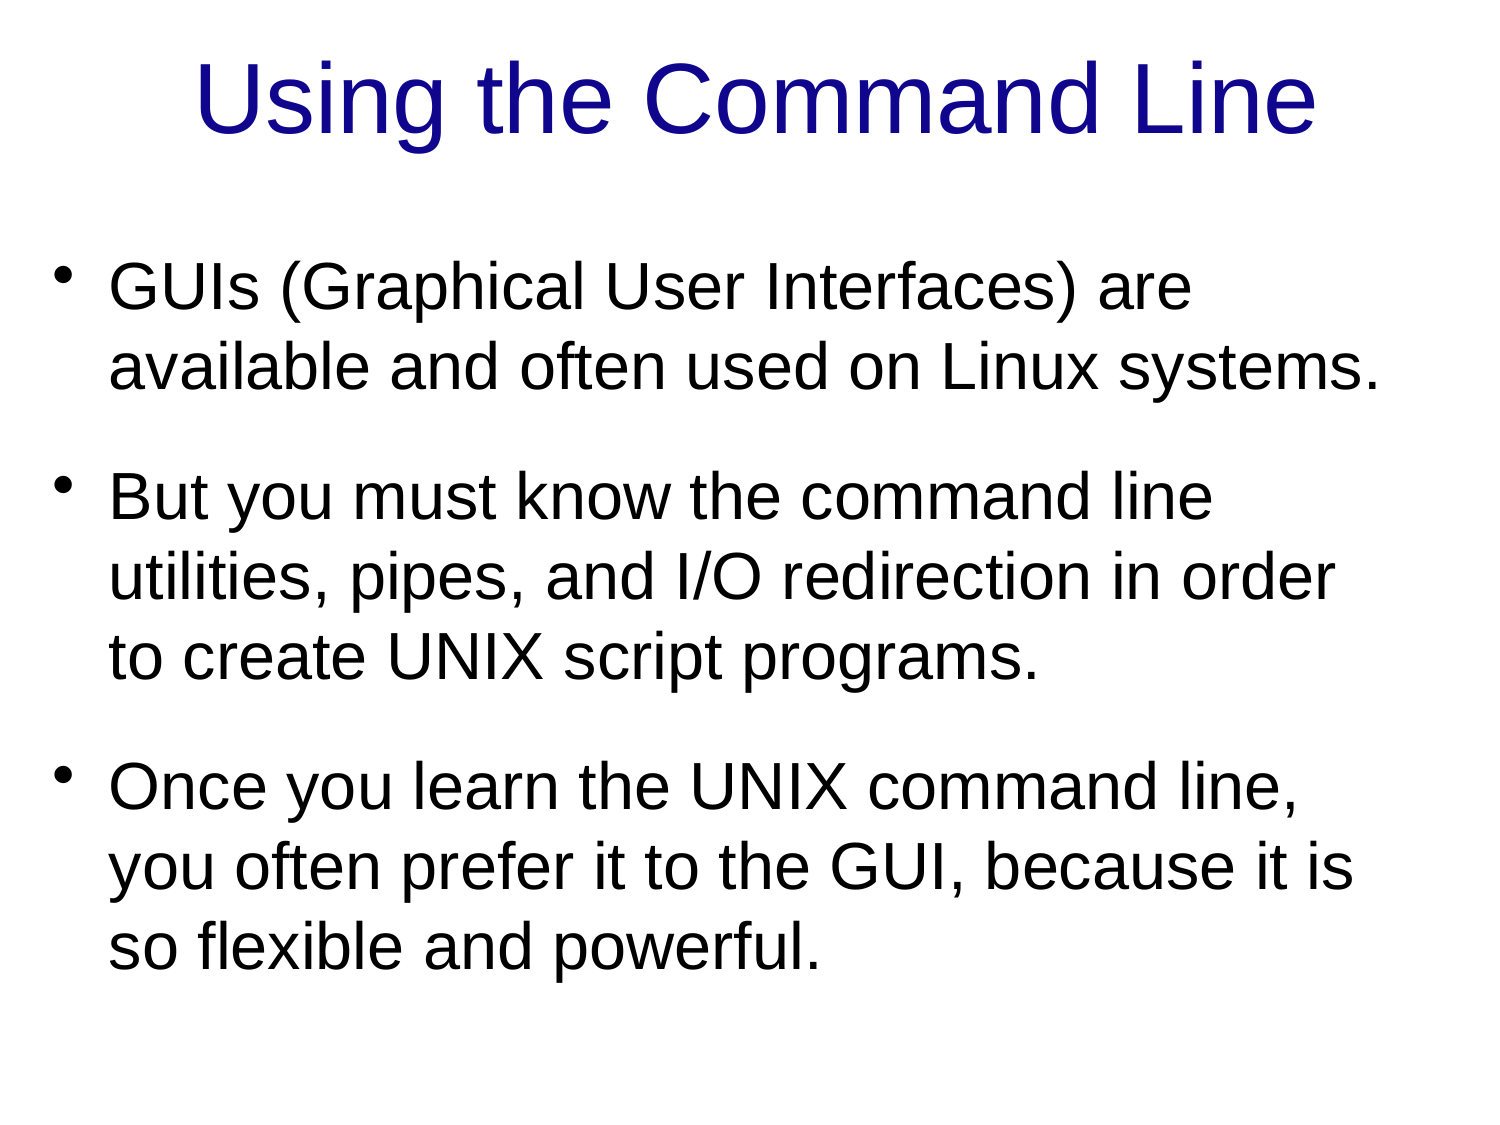

# Using the Command Line
GUIs (Graphical User Interfaces) are available and often used on Linux systems.
But you must know the command line utilities, pipes, and I/O redirection in order to create UNIX script programs.
Once you learn the UNIX command line,   you often prefer it to the GUI, because it is  so flexible and powerful.